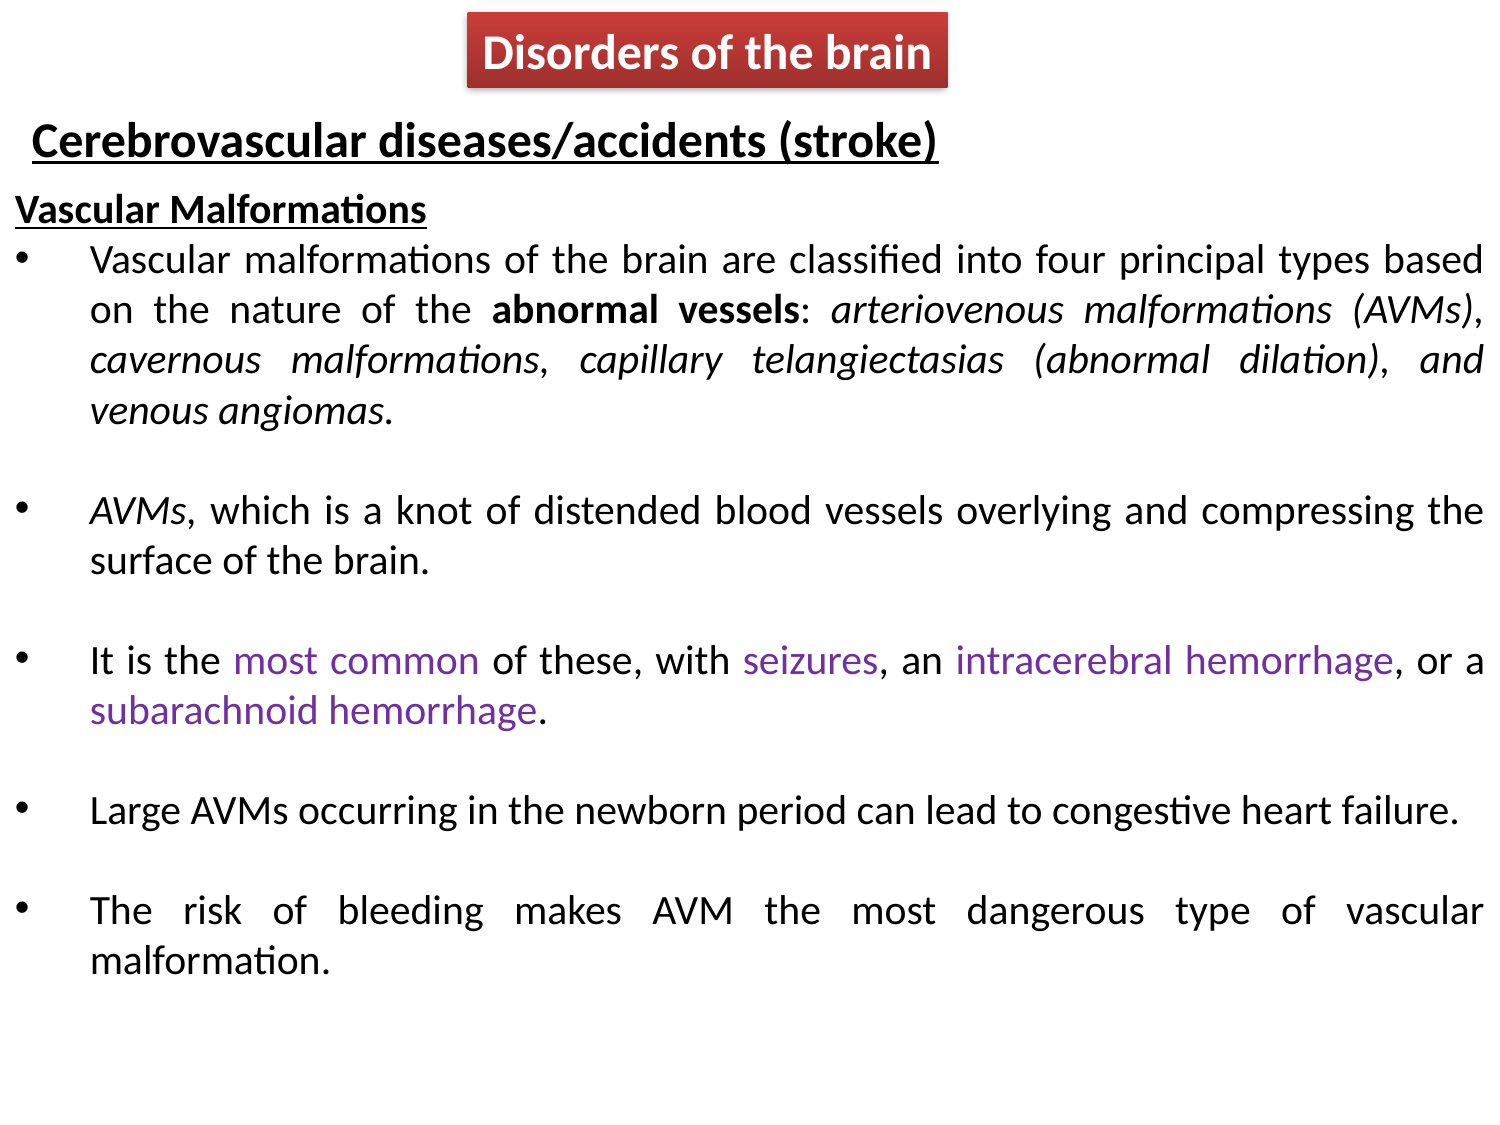

Disorders of the brain
Cerebrovascular diseases/accidents (stroke)
Vascular Malformations
Vascular malformations of the brain are classified into four principal types based on the nature of the abnormal vessels: arteriovenous malformations (AVMs), cavernous malformations, capillary telangiectasias (abnormal dilation), and venous angiomas.

AVMs, which is a knot of distended blood vessels overlying and compressing the surface of the brain.

It is the most common of these, with seizures, an intracerebral hemorrhage, or a subarachnoid hemorrhage.

Large AVMs occurring in the newborn period can lead to congestive heart failure.

The risk of bleeding makes AVM the most dangerous type of vascular malformation.